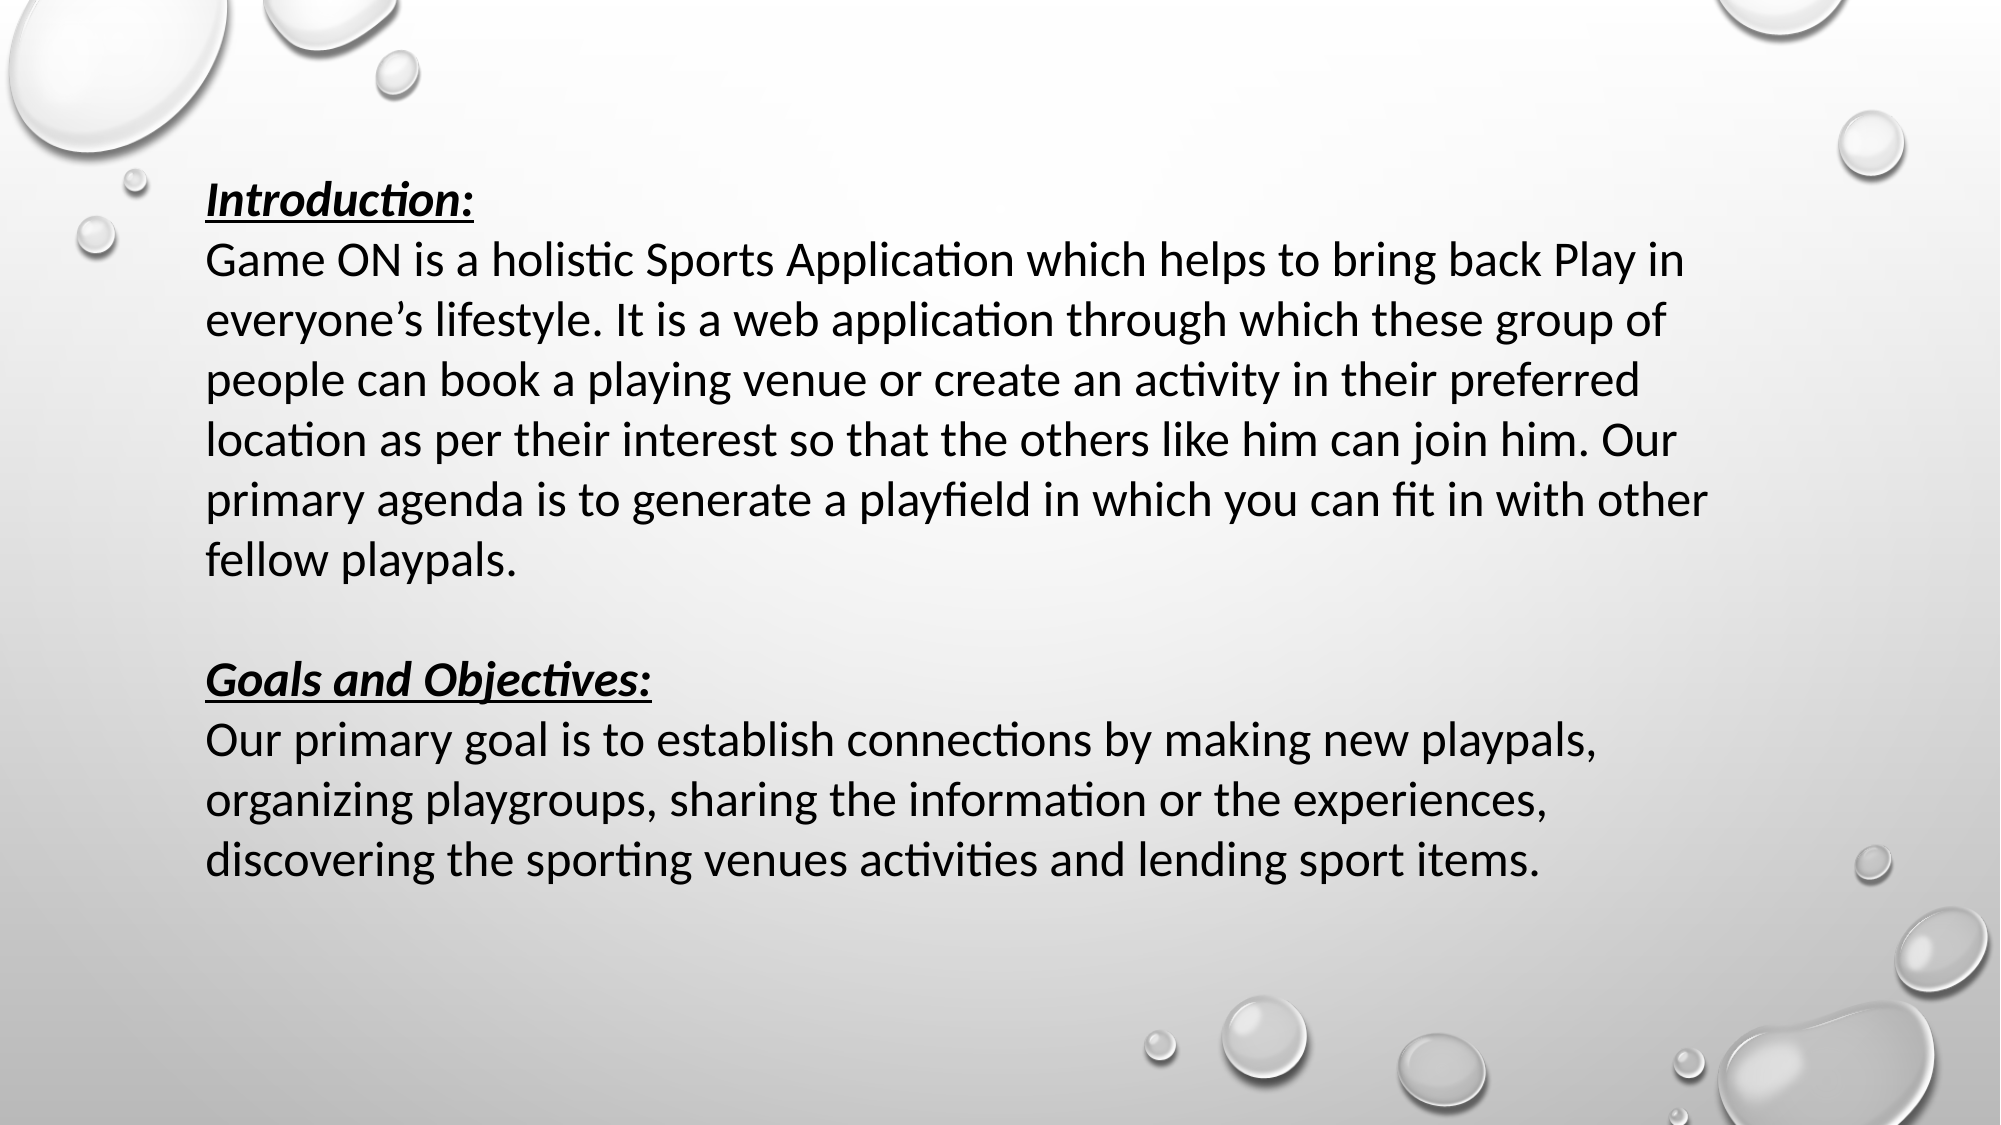

Introduction:
Game ON is a holistic Sports Application which helps to bring back Play in everyone’s lifestyle. It is a web application through which these group of people can book a playing venue or create an activity in their preferred location as per their interest so that the others like him can join him. Our primary agenda is to generate a playfield in which you can fit in with other fellow playpals.

Goals and Objectives:
Our primary goal is to establish connections by making new playpals, organizing playgroups, sharing the information or the experiences, discovering the sporting venues activities and lending sport items.